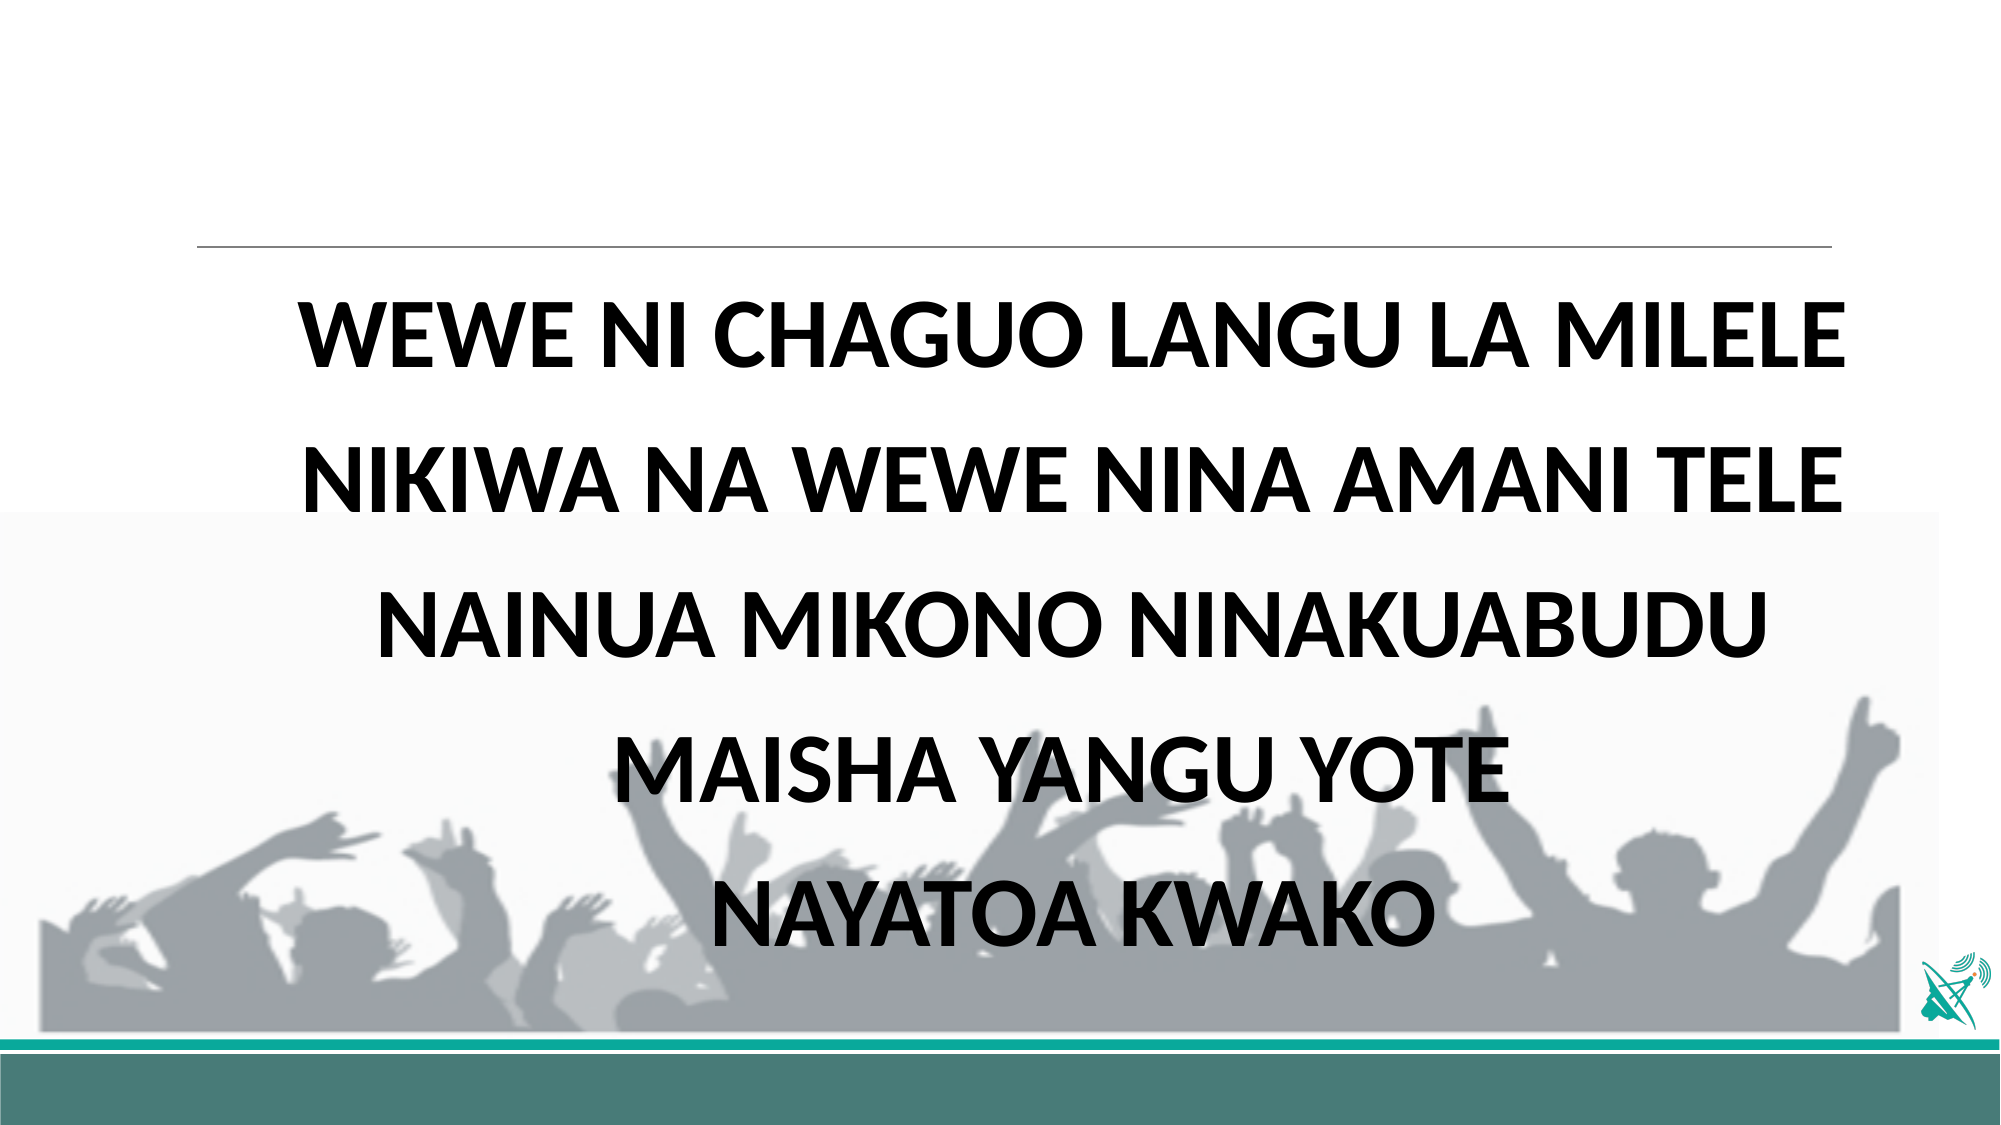

WEWE NI CHAGUO LANGU LA MILELE
NIKIWA NA WEWE NINA AMANI TELE
NAINUA MIKONO NINAKUABUDU
MAISHA YANGU YOTE
NAYATOA KWAKO